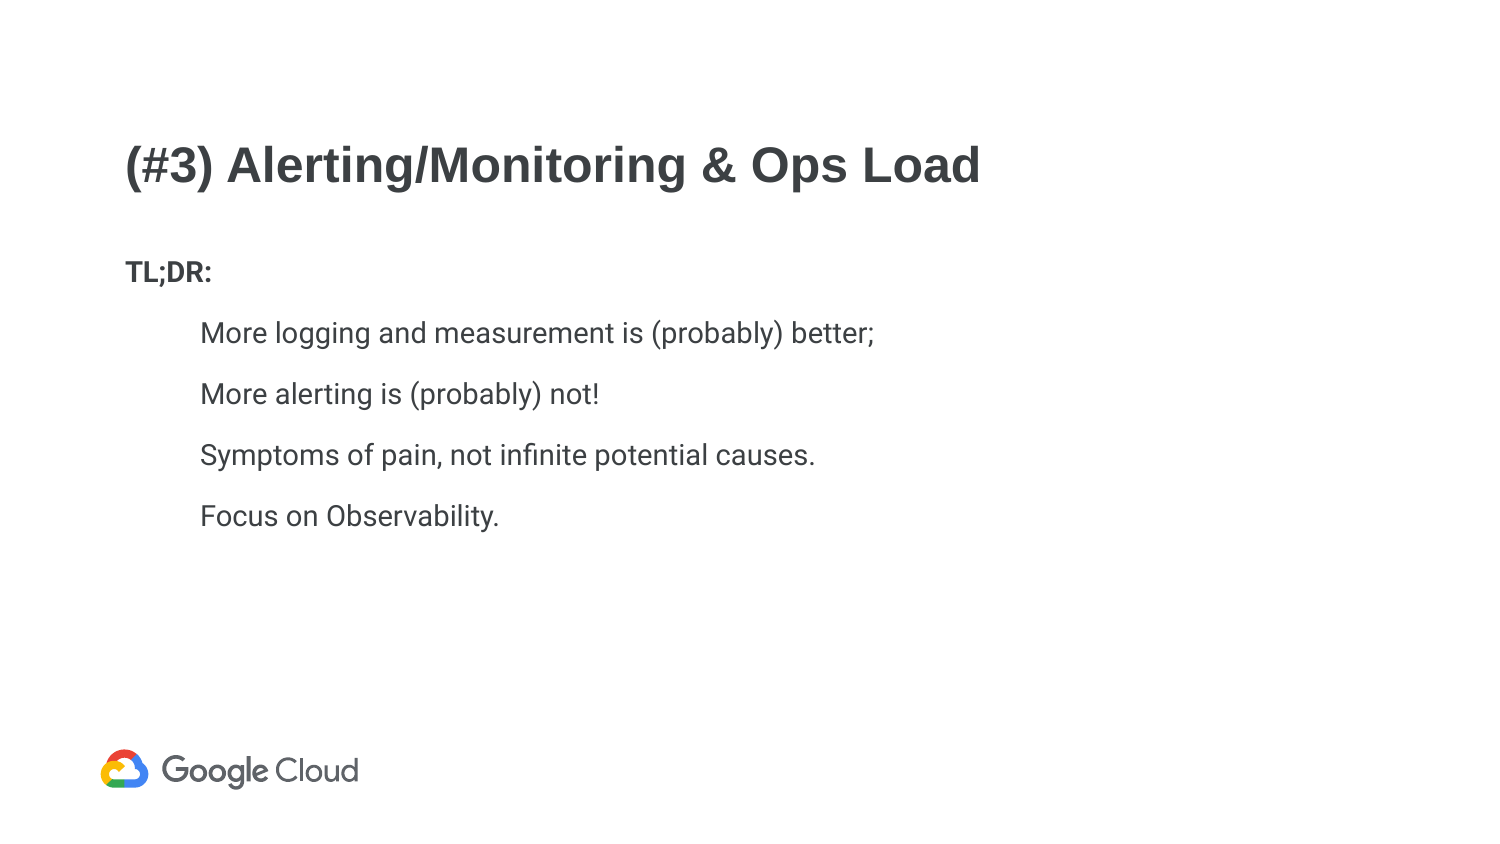

# (#3) Alerting/Monitoring & Ops Load
TL;DR:
More logging and measurement is (probably) better;
More alerting is (probably) not!
Symptoms of pain, not infinite potential causes.
Focus on Observability.